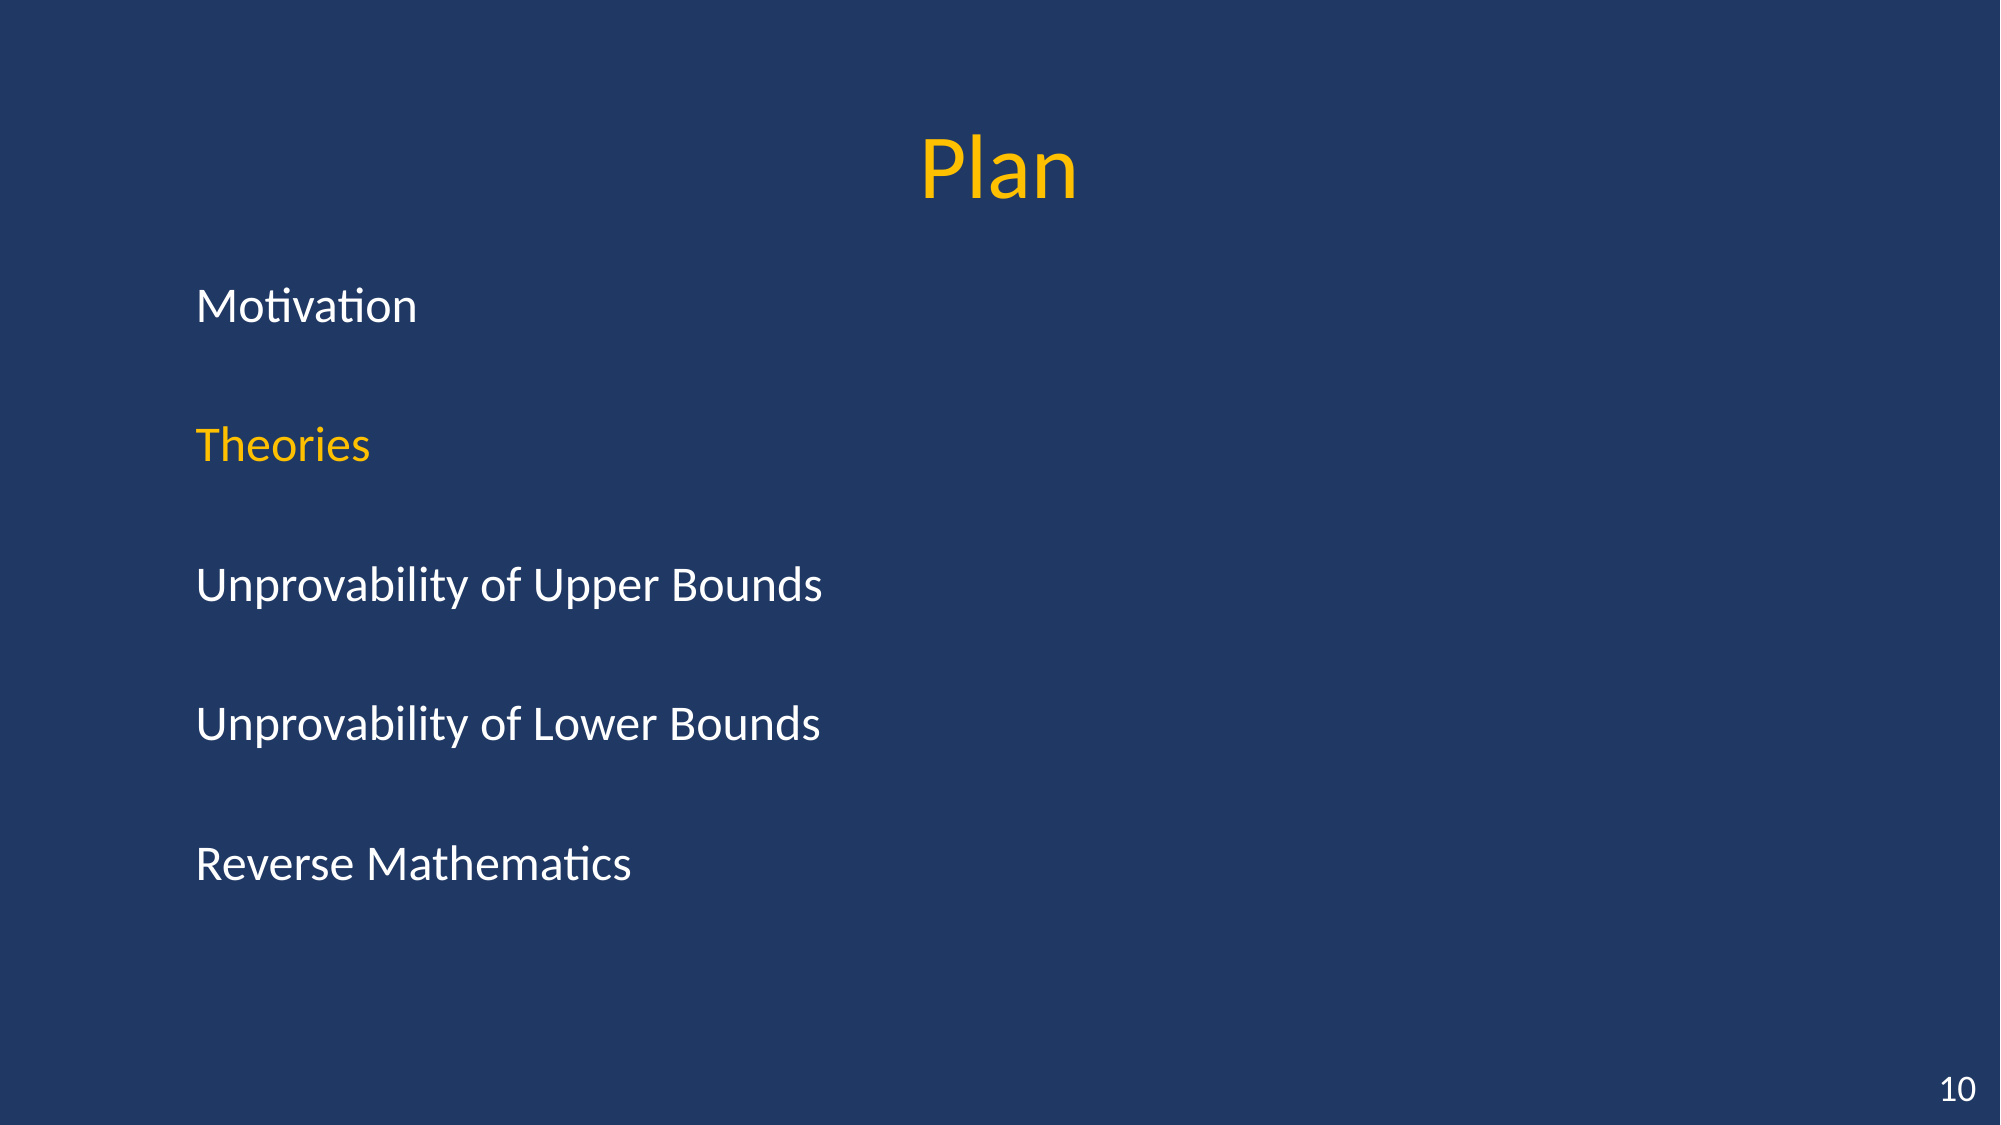

# Plan
Motivation
Theories
Unprovability of Upper Bounds
Unprovability of Lower Bounds
Reverse Mathematics
10